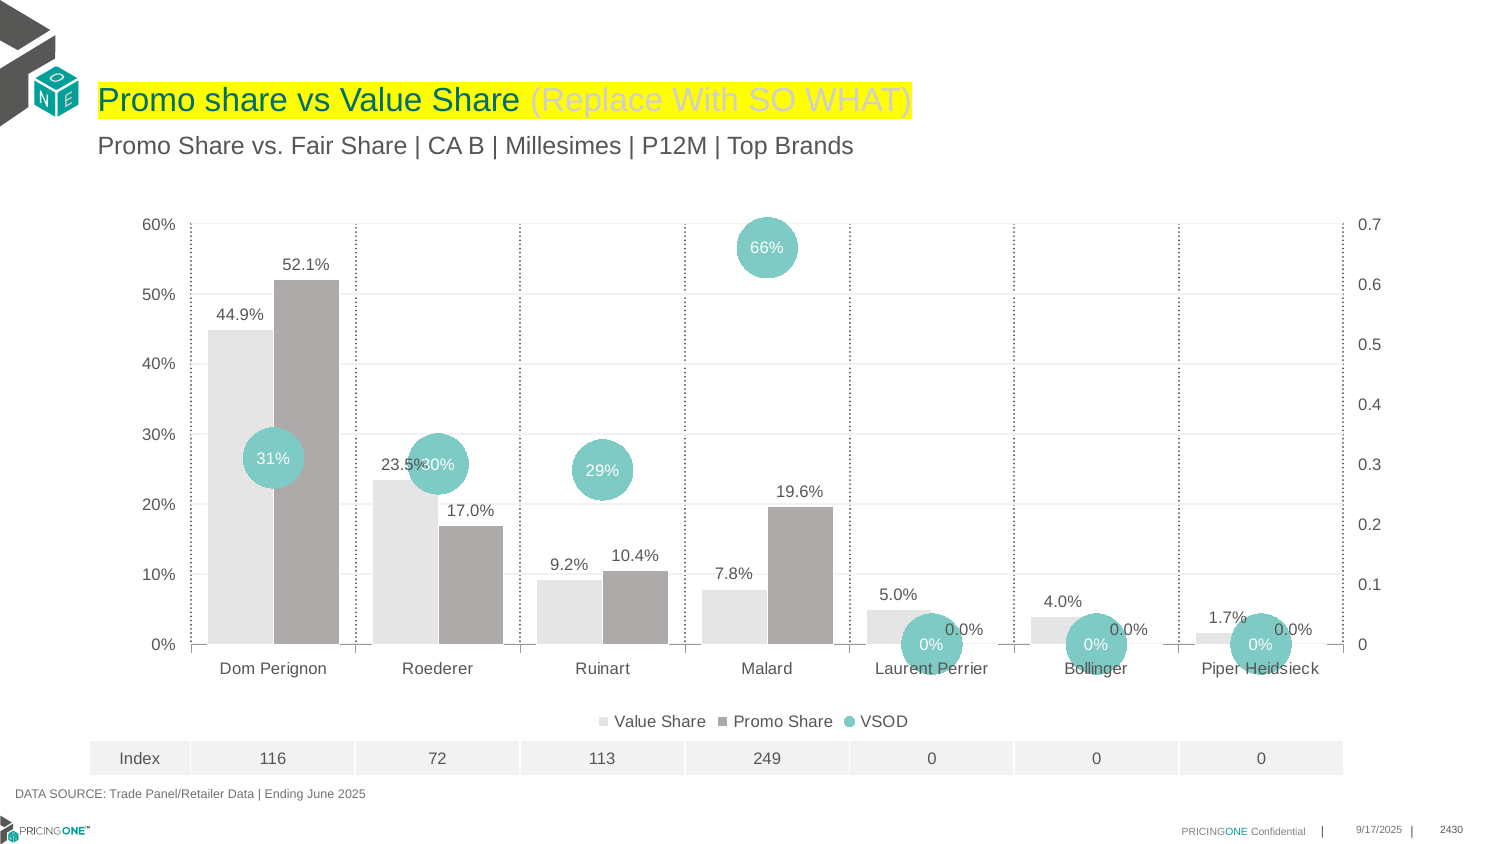

# Promo share vs Value Share (Replace With SO WHAT)
Promo Share vs. Fair Share | CA B | Millesimes | P12M | Top Brands

### Chart

| Category | Value Share | Promo Share | VSOD |
|---|---|---|---|
| Dom Perignon | 0.44913713833586383 | 0.5209346459494721 | 0.31 |
| Roederer | 0.23474297445171854 | 0.16974261653421896 | 0.3 |
| Ruinart | 0.09232573982483099 | 0.10445973194164393 | 0.29 |
| Malard | 0.07839531253341317 | 0.19556399003676905 | 0.66 |
| Laurent Perrier | 0.04958132345169105 | 0.0 | 0.0 |
| Bollinger | 0.03998277026098167 | 0.0 | 0.0 |
| Piper Heidsieck | 0.01662792011999719 | 0.0 | 0.0 |
| Index | 116 | 72 | 113 | 249 | 0 | 0 | 0 |
| --- | --- | --- | --- | --- | --- | --- | --- |
DATA SOURCE: Trade Panel/Retailer Data | Ending June 2025

9/17/2025
2430